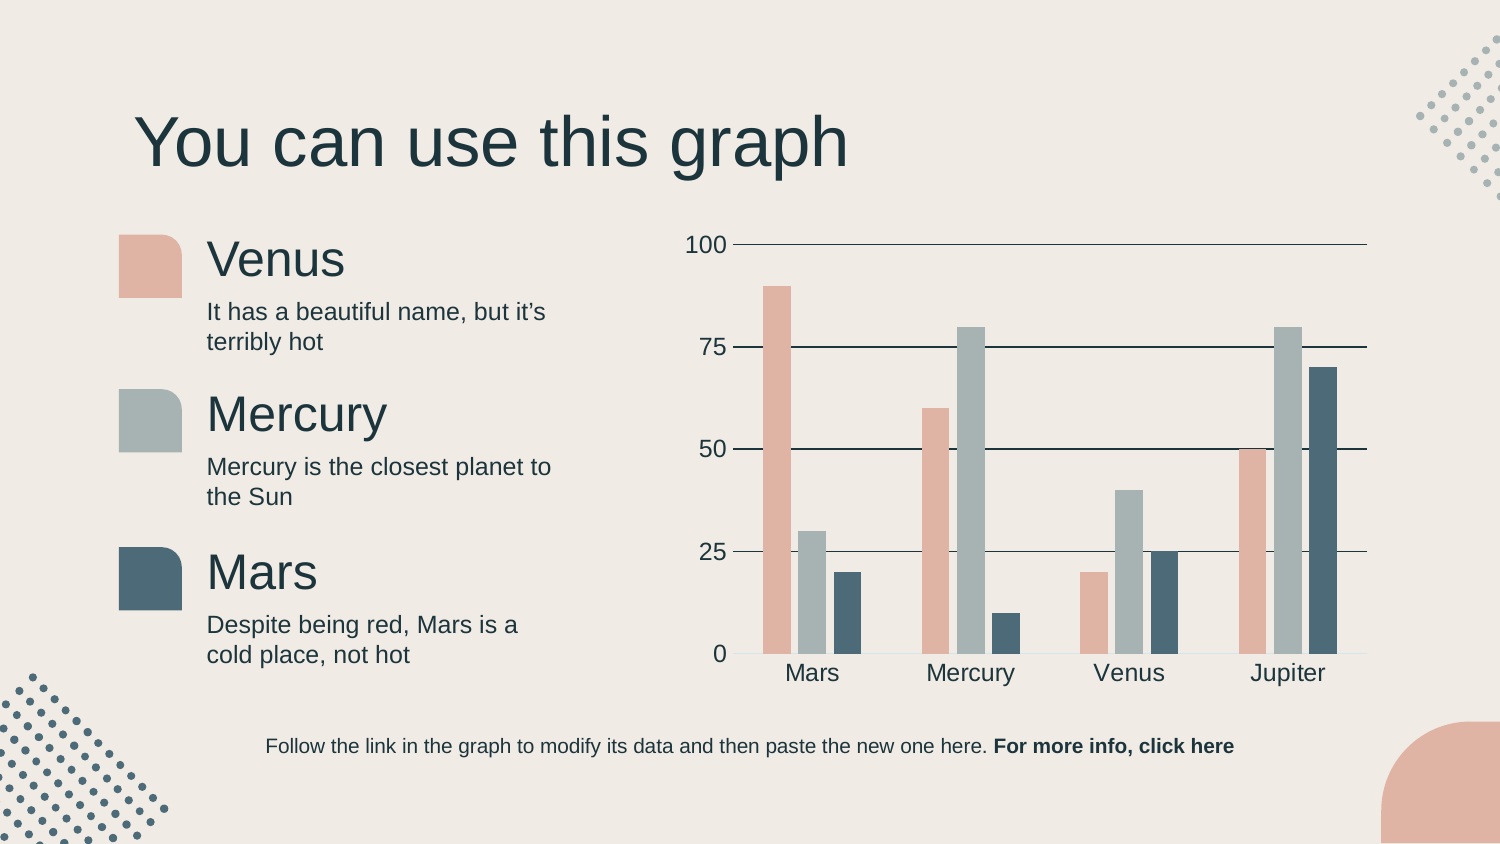

# You can use this graph

### Chart

| Category | 1 | 2 | 3 |
|---|---|---|---|
| Mars | 90.0 | 30.0 | 20.0 |
| Mercury | 60.0 | 80.0 | 10.0 |
| Venus | 20.0 | 40.0 | 25.0 |
| Jupiter | 50.0 | 80.0 | 70.0 |
Venus
It has a beautiful name, but it’s terribly hot

Mercury
Mercury is the closest planet to the Sun

Mars
Despite being red, Mars is a cold place, not hot
Follow the link in the graph to modify its data and then paste the new one here. For more info, click here